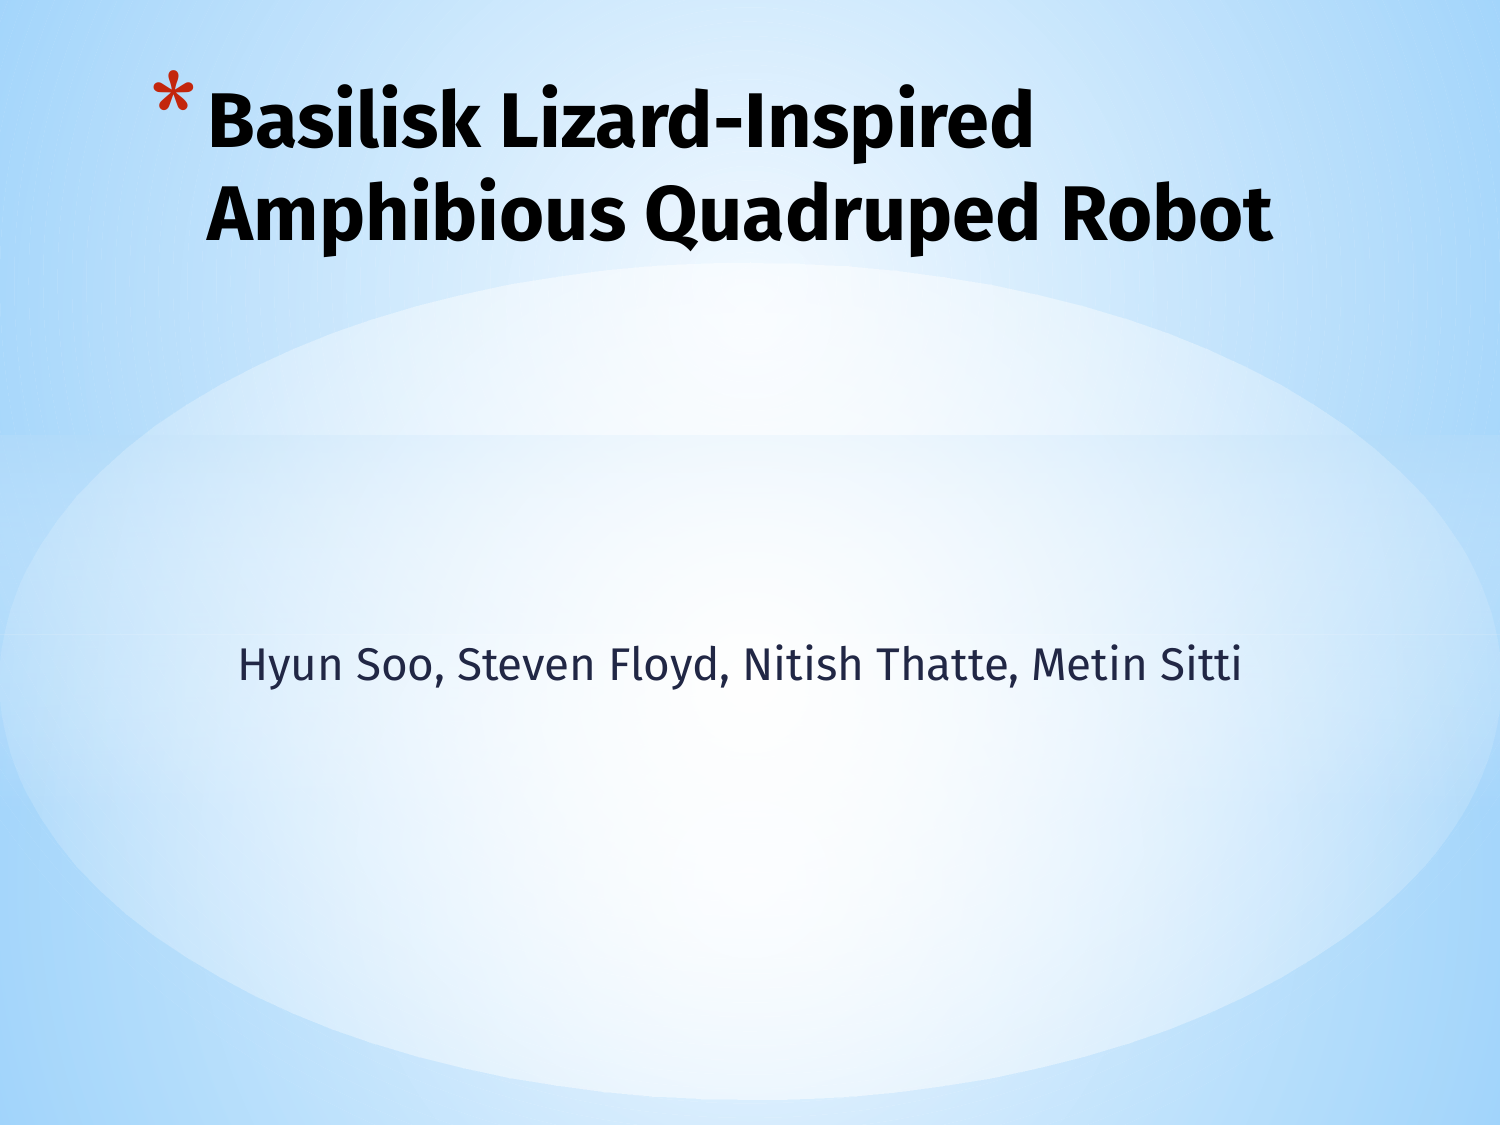

# Basilisk Lizard-Inspired Amphibious Quadruped Robot
Hyun Soo, Steven Floyd, Nitish Thatte, Metin Sitti